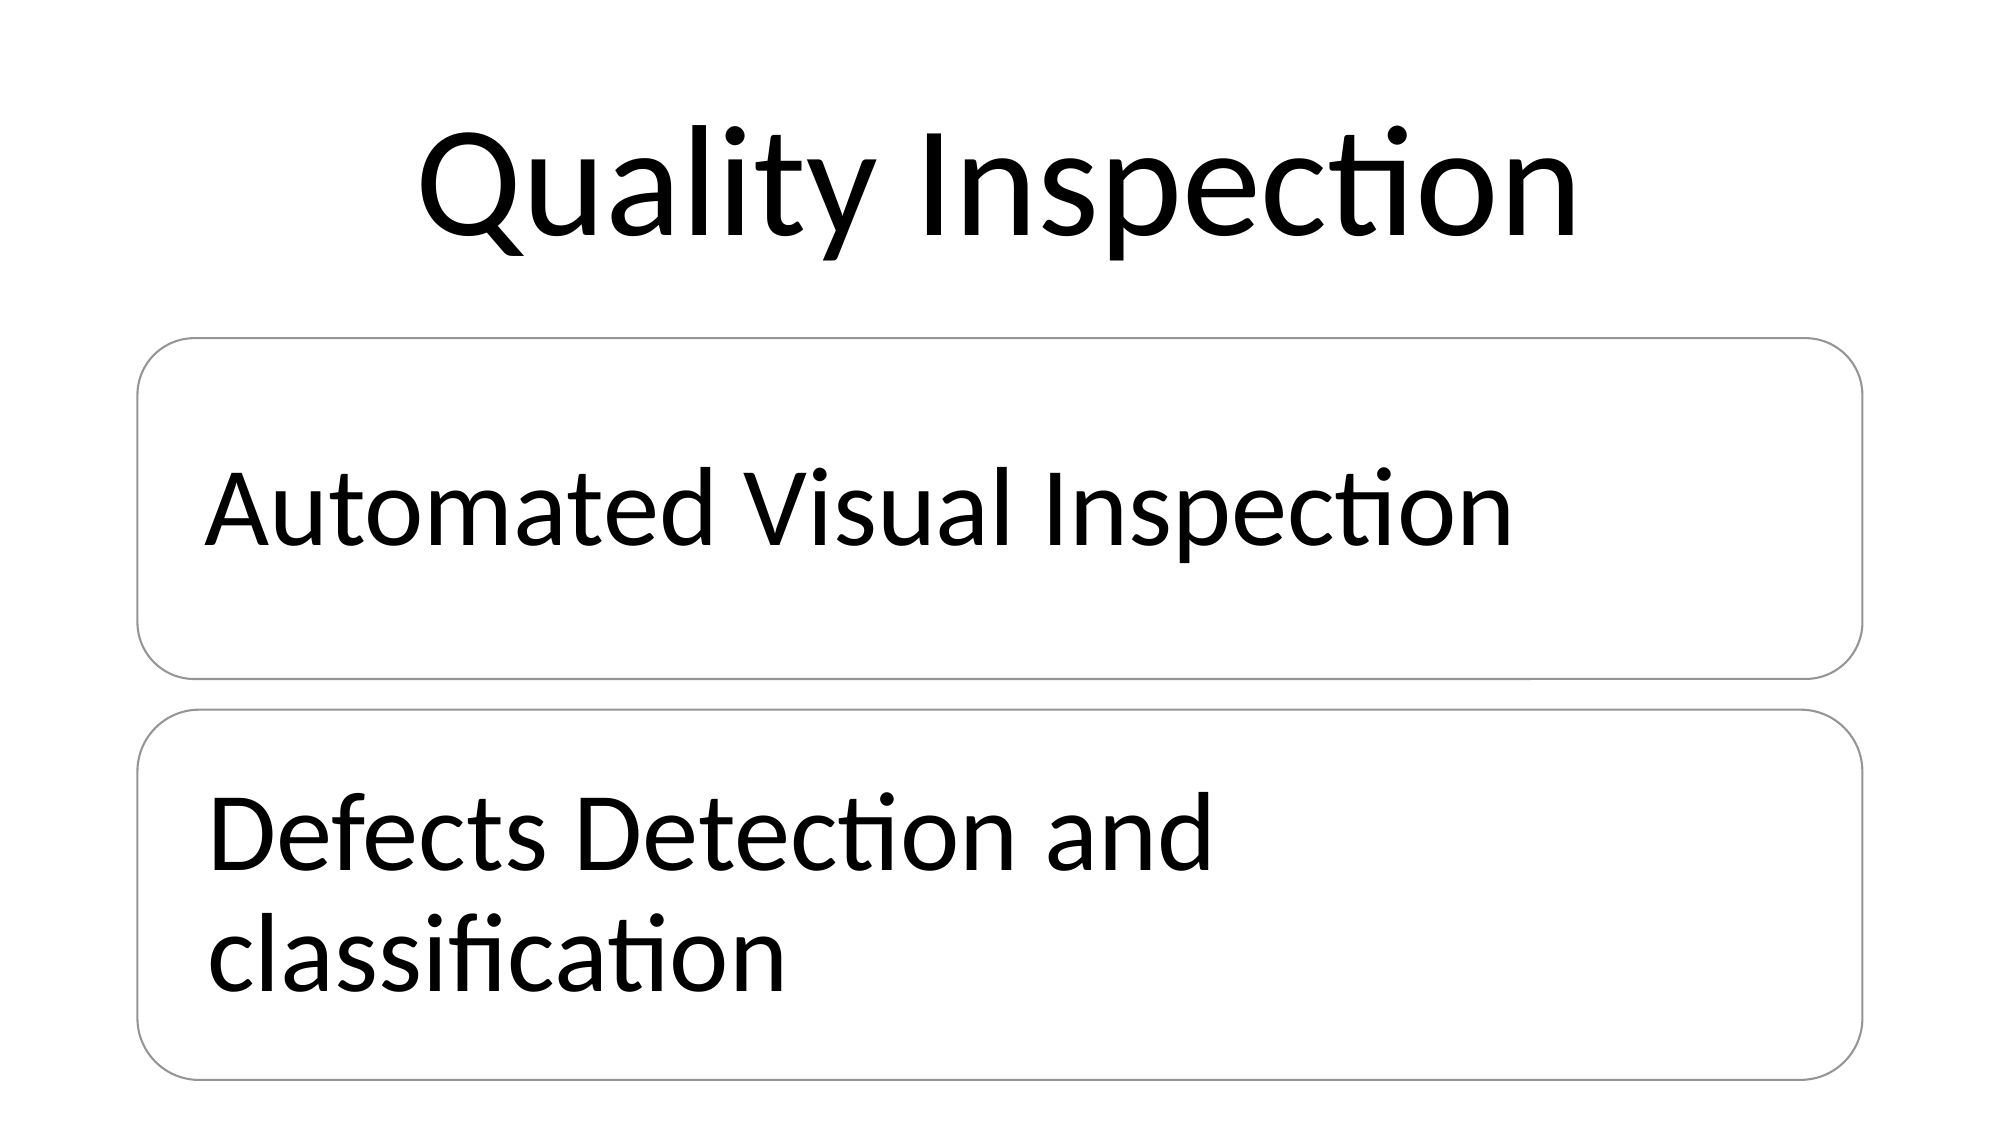

Quality Inspection
Automated Visual Inspection
Defects Detection and classification